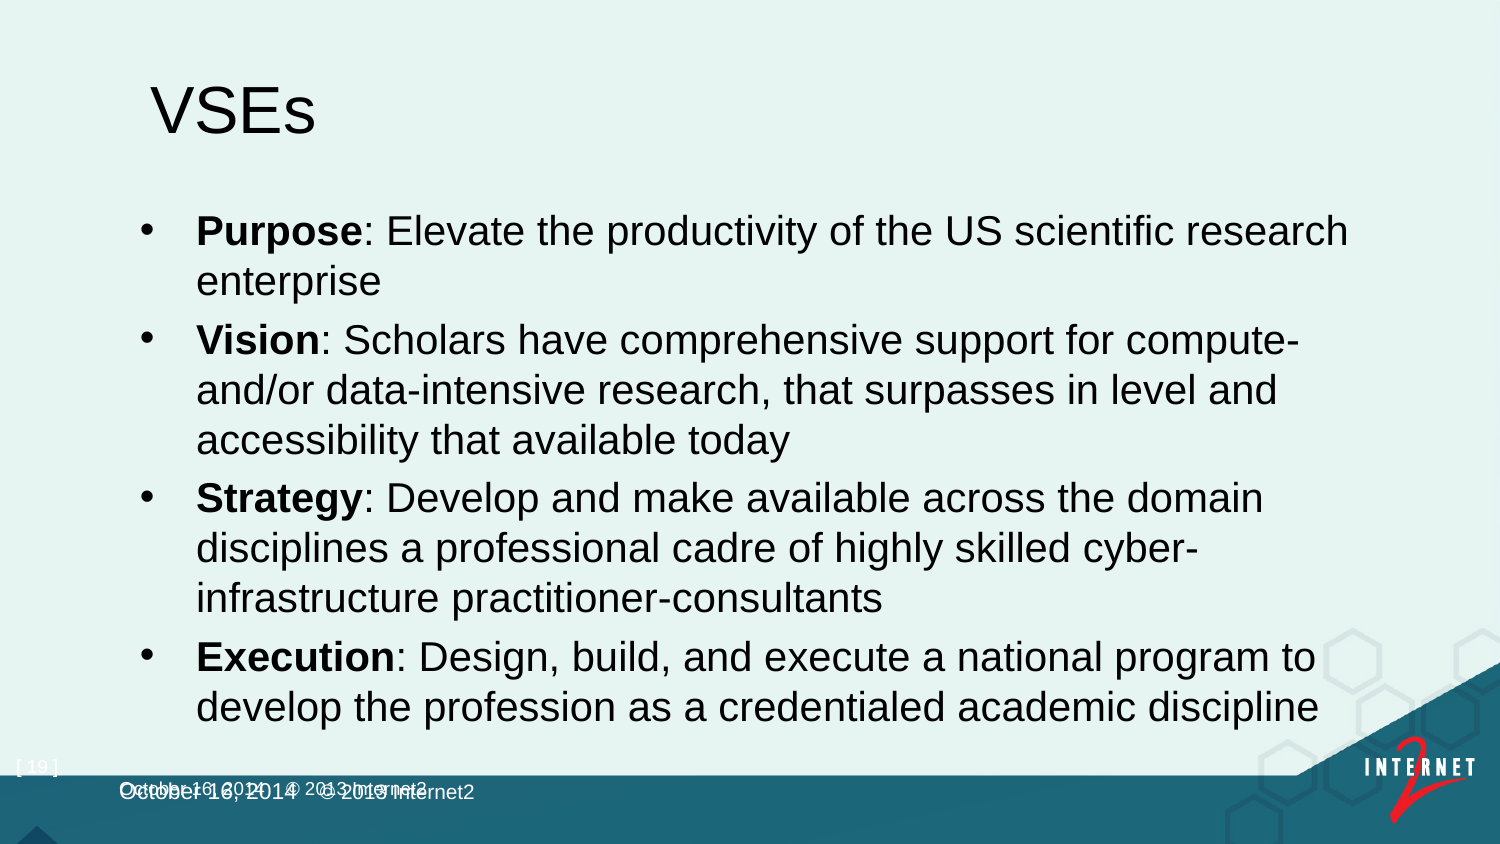

# VSEs
Purpose: Elevate the productivity of the US scientific research enterprise
Vision: Scholars have comprehensive support for compute- and/or data-intensive research, that surpasses in level and accessibility that available today
Strategy: Develop and make available across the domain disciplines a professional cadre of highly skilled cyber-infrastructure practitioner-consultants
Execution: Design, build, and execute a national program to develop the profession as a credentialed academic discipline
[ 19 ]
[ 19 ]
October 16, 2014    © 2013 Internet2
October 16, 2014    © 2013 Internet2